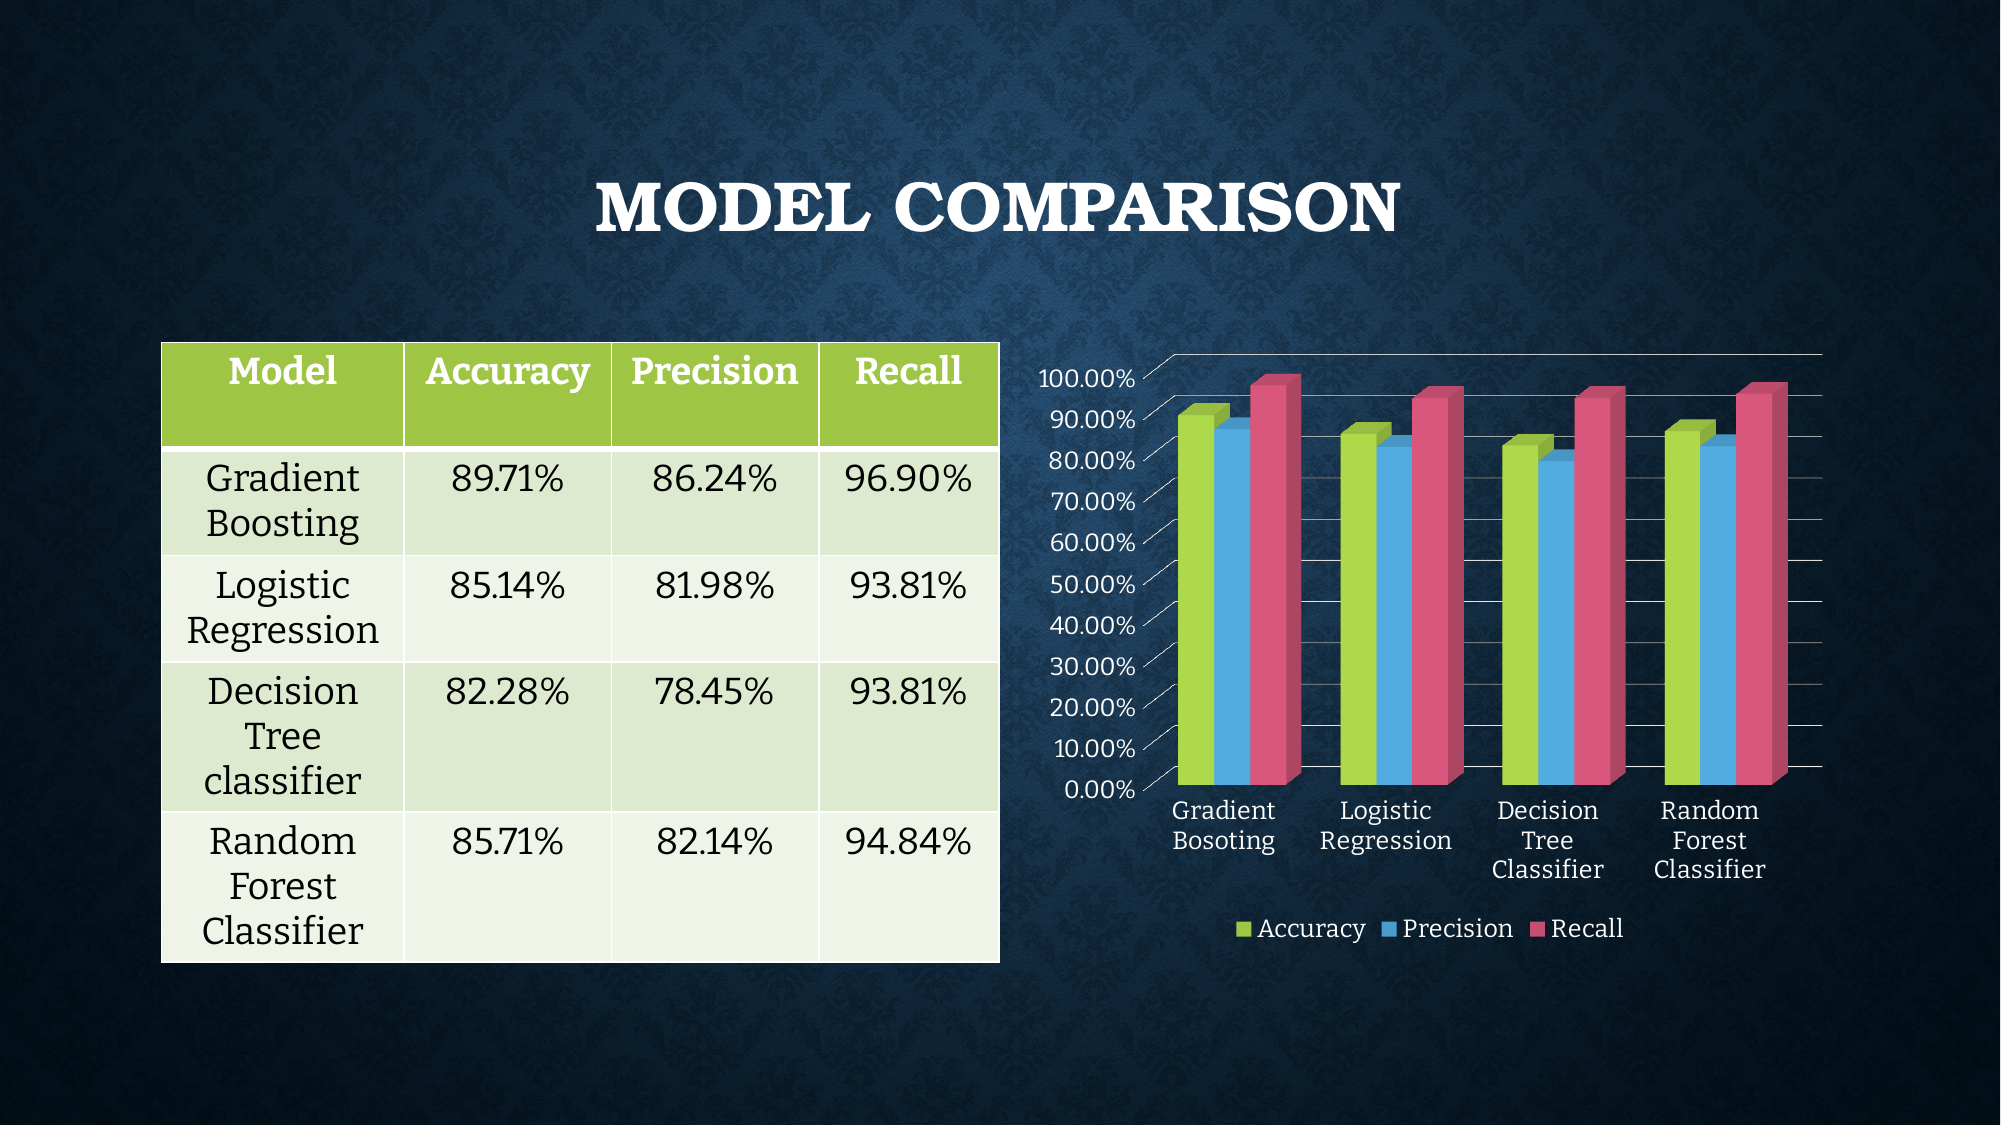

# MODEL COMPARISON
| Model | Accuracy | Precision | Recall |
| --- | --- | --- | --- |
| Gradient Boosting | 89.71% | 86.24% | 96.90% |
| Logistic Regression | 85.14% | 81.98% | 93.81% |
| Decision Tree classifier | 82.28% | 78.45% | 93.81% |
| Random Forest Classifier | 85.71% | 82.14% | 94.84% |

[unsupported chart]